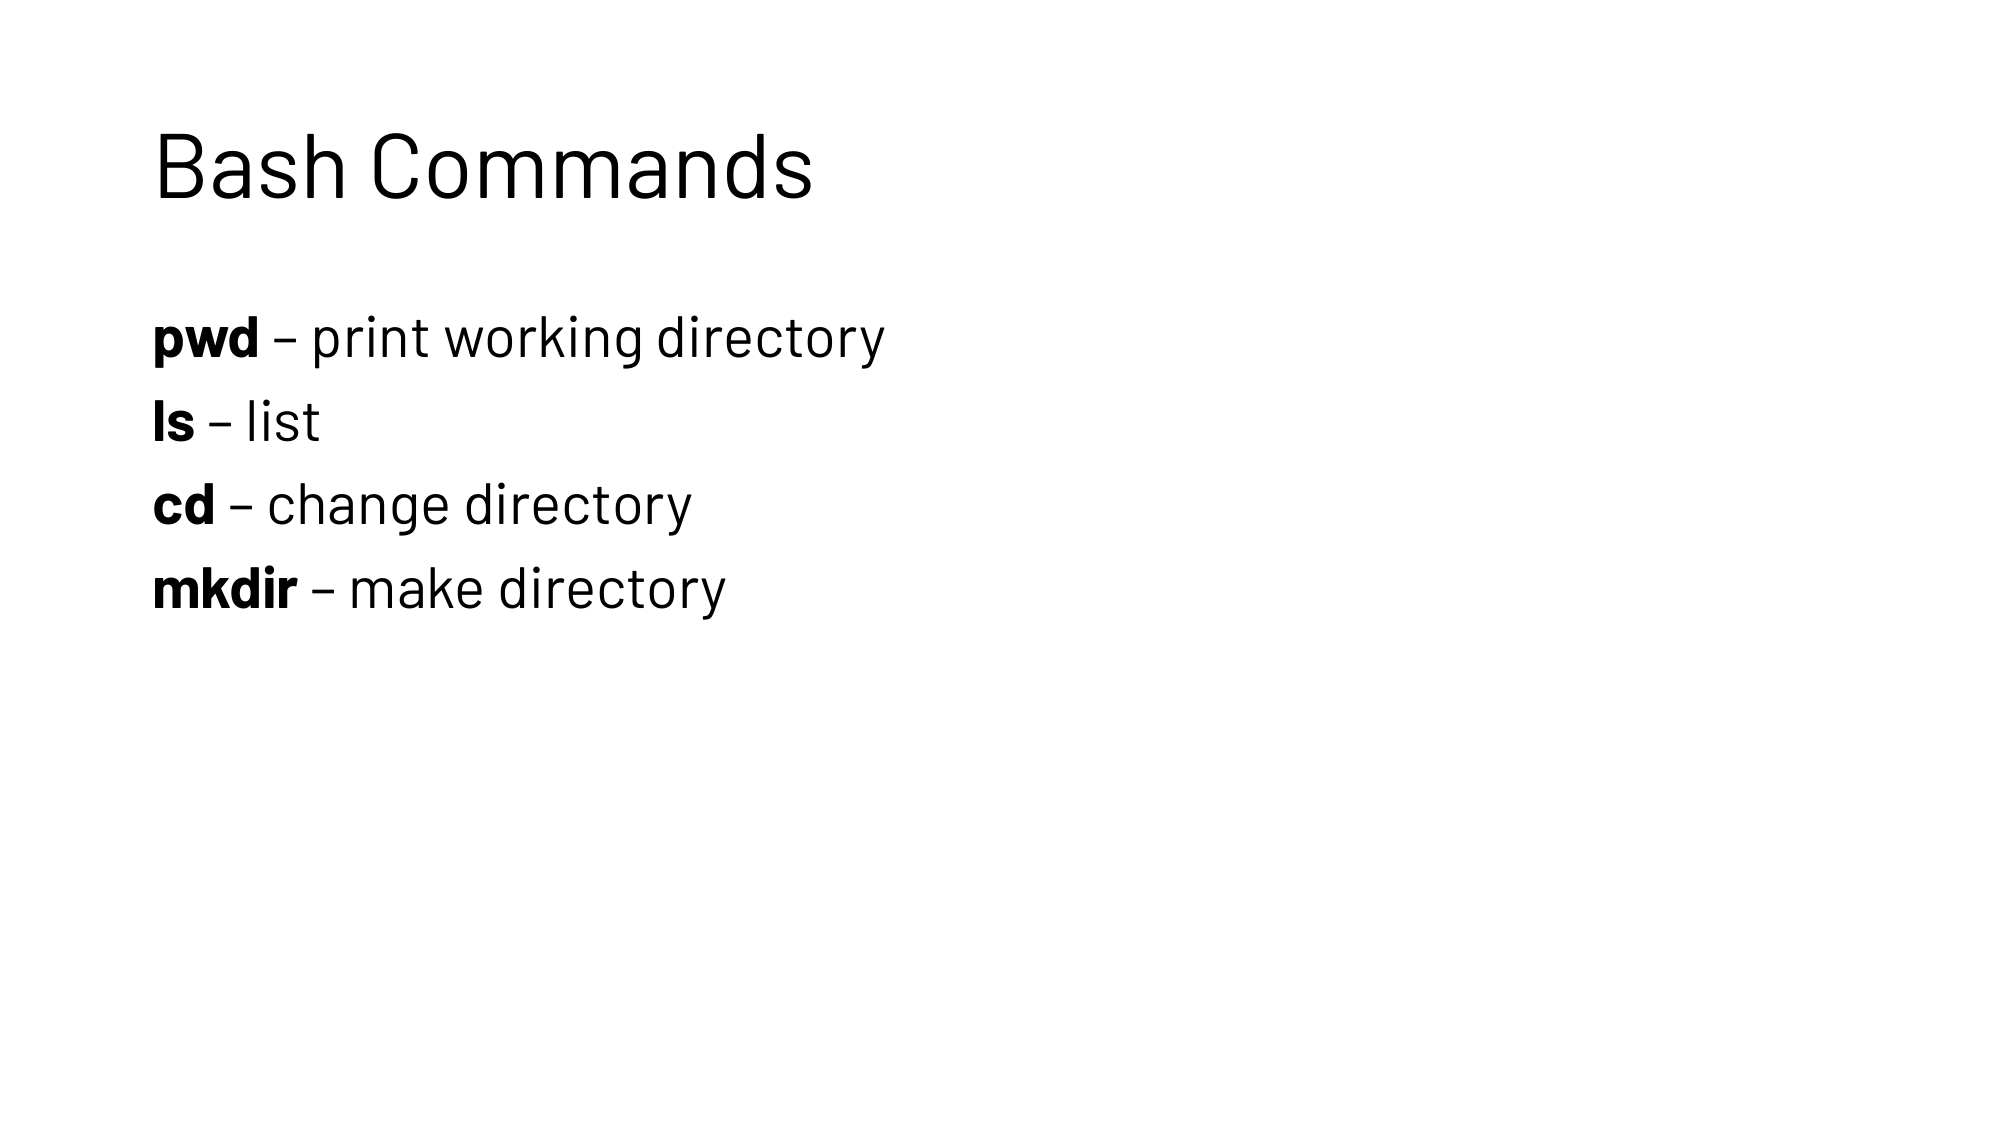

# Bash Commands
pwd – print working directory
ls – list
cd – change directory
mkdir – make directory